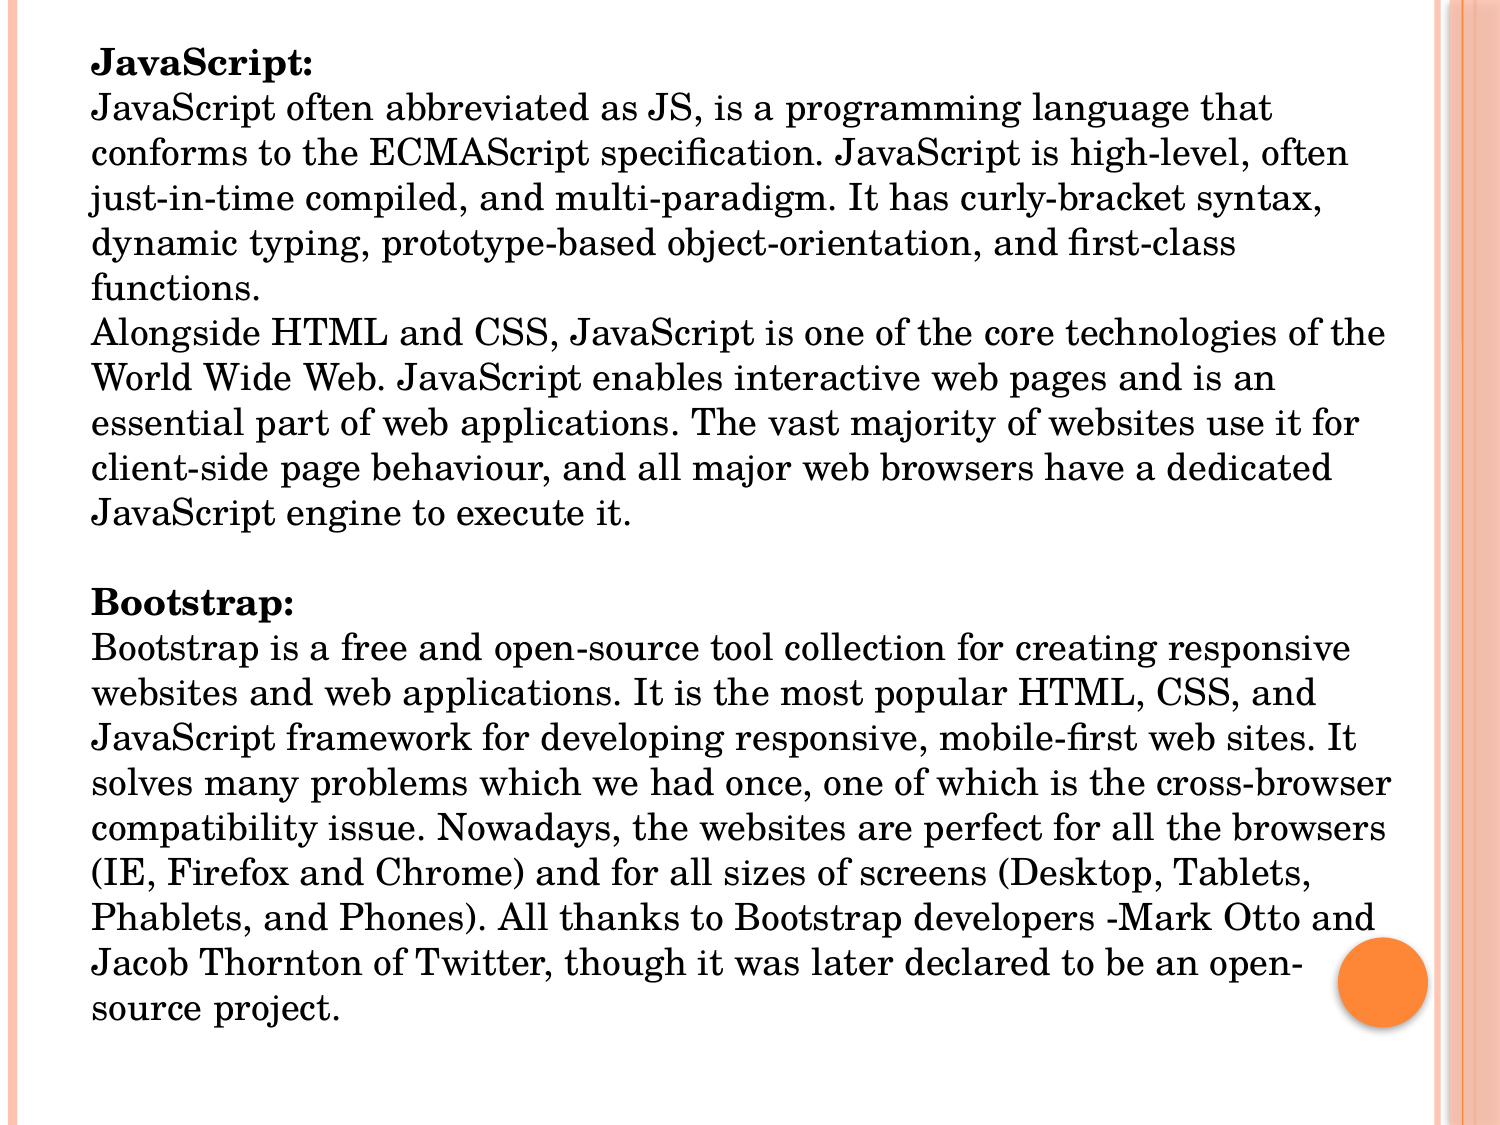

JavaScript:
JavaScript often abbreviated as JS, is a programming language that conforms to the ECMAScript specification. JavaScript is high-level, often just-in-time compiled, and multi-paradigm. It has curly-bracket syntax, dynamic typing, prototype-based object-orientation, and first-class functions.
Alongside HTML and CSS, JavaScript is one of the core technologies of the World Wide Web. JavaScript enables interactive web pages and is an essential part of web applications. The vast majority of websites use it for client-side page behaviour, and all major web browsers have a dedicated JavaScript engine to execute it.

Bootstrap:
Bootstrap is a free and open-source tool collection for creating responsive websites and web applications. It is the most popular HTML, CSS, and JavaScript framework for developing responsive, mobile-first web sites. It solves many problems which we had once, one of which is the cross-browser compatibility issue. Nowadays, the websites are perfect for all the browsers (IE, Firefox and Chrome) and for all sizes of screens (Desktop, Tablets, Phablets, and Phones). All thanks to Bootstrap developers -Mark Otto and Jacob Thornton of Twitter, though it was later declared to be an open-source project.